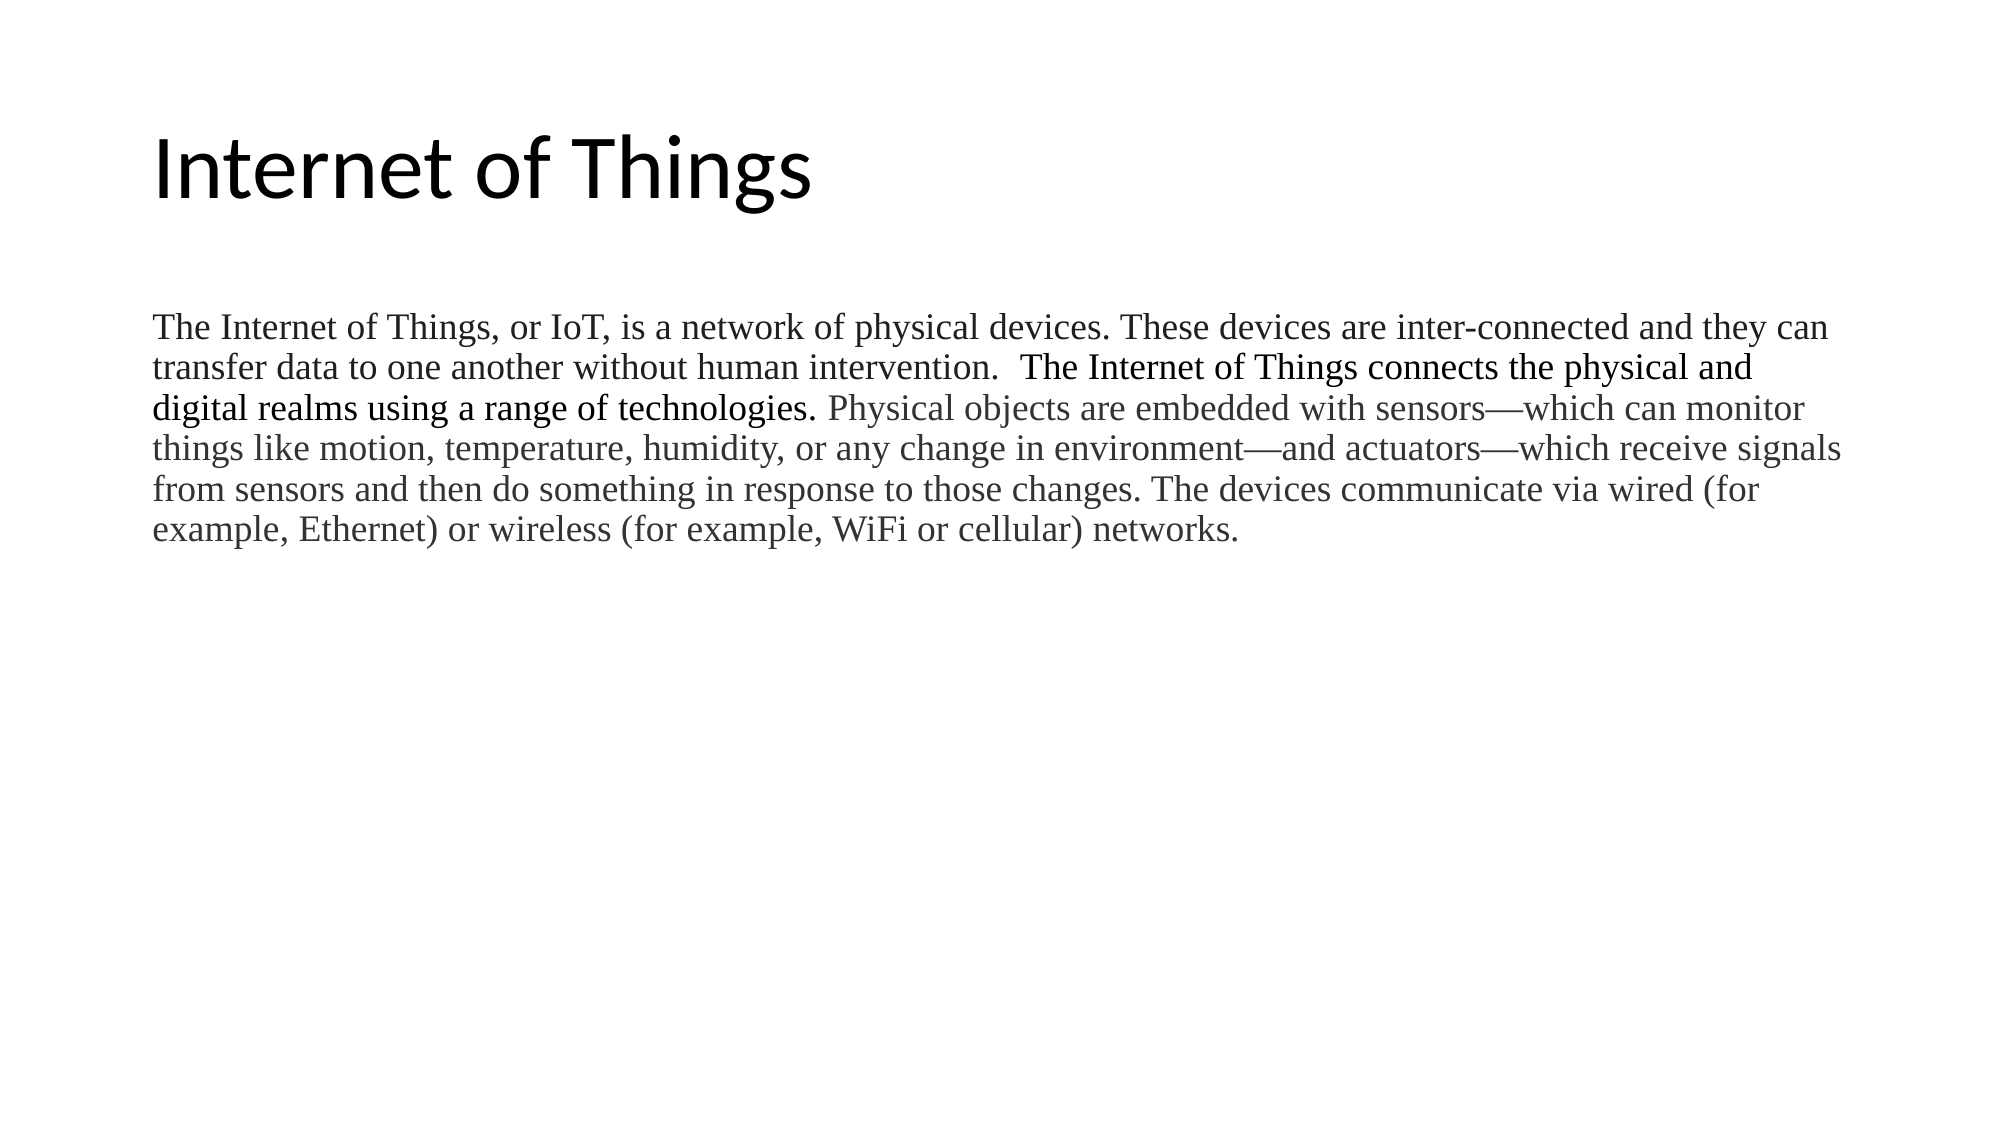

# Internet of Things
The Internet of Things, or IoT, is a network of physical devices. These devices are inter-connected and they can transfer data to one another without human intervention.  The Internet of Things connects the physical and digital realms using a range of technologies. Physical objects are embedded with sensors—which can monitor things like motion, temperature, humidity, or any change in environment—and actuators—which receive signals from sensors and then do something in response to those changes. The devices communicate via wired (for example, Ethernet) or wireless (for example, WiFi or cellular) networks.